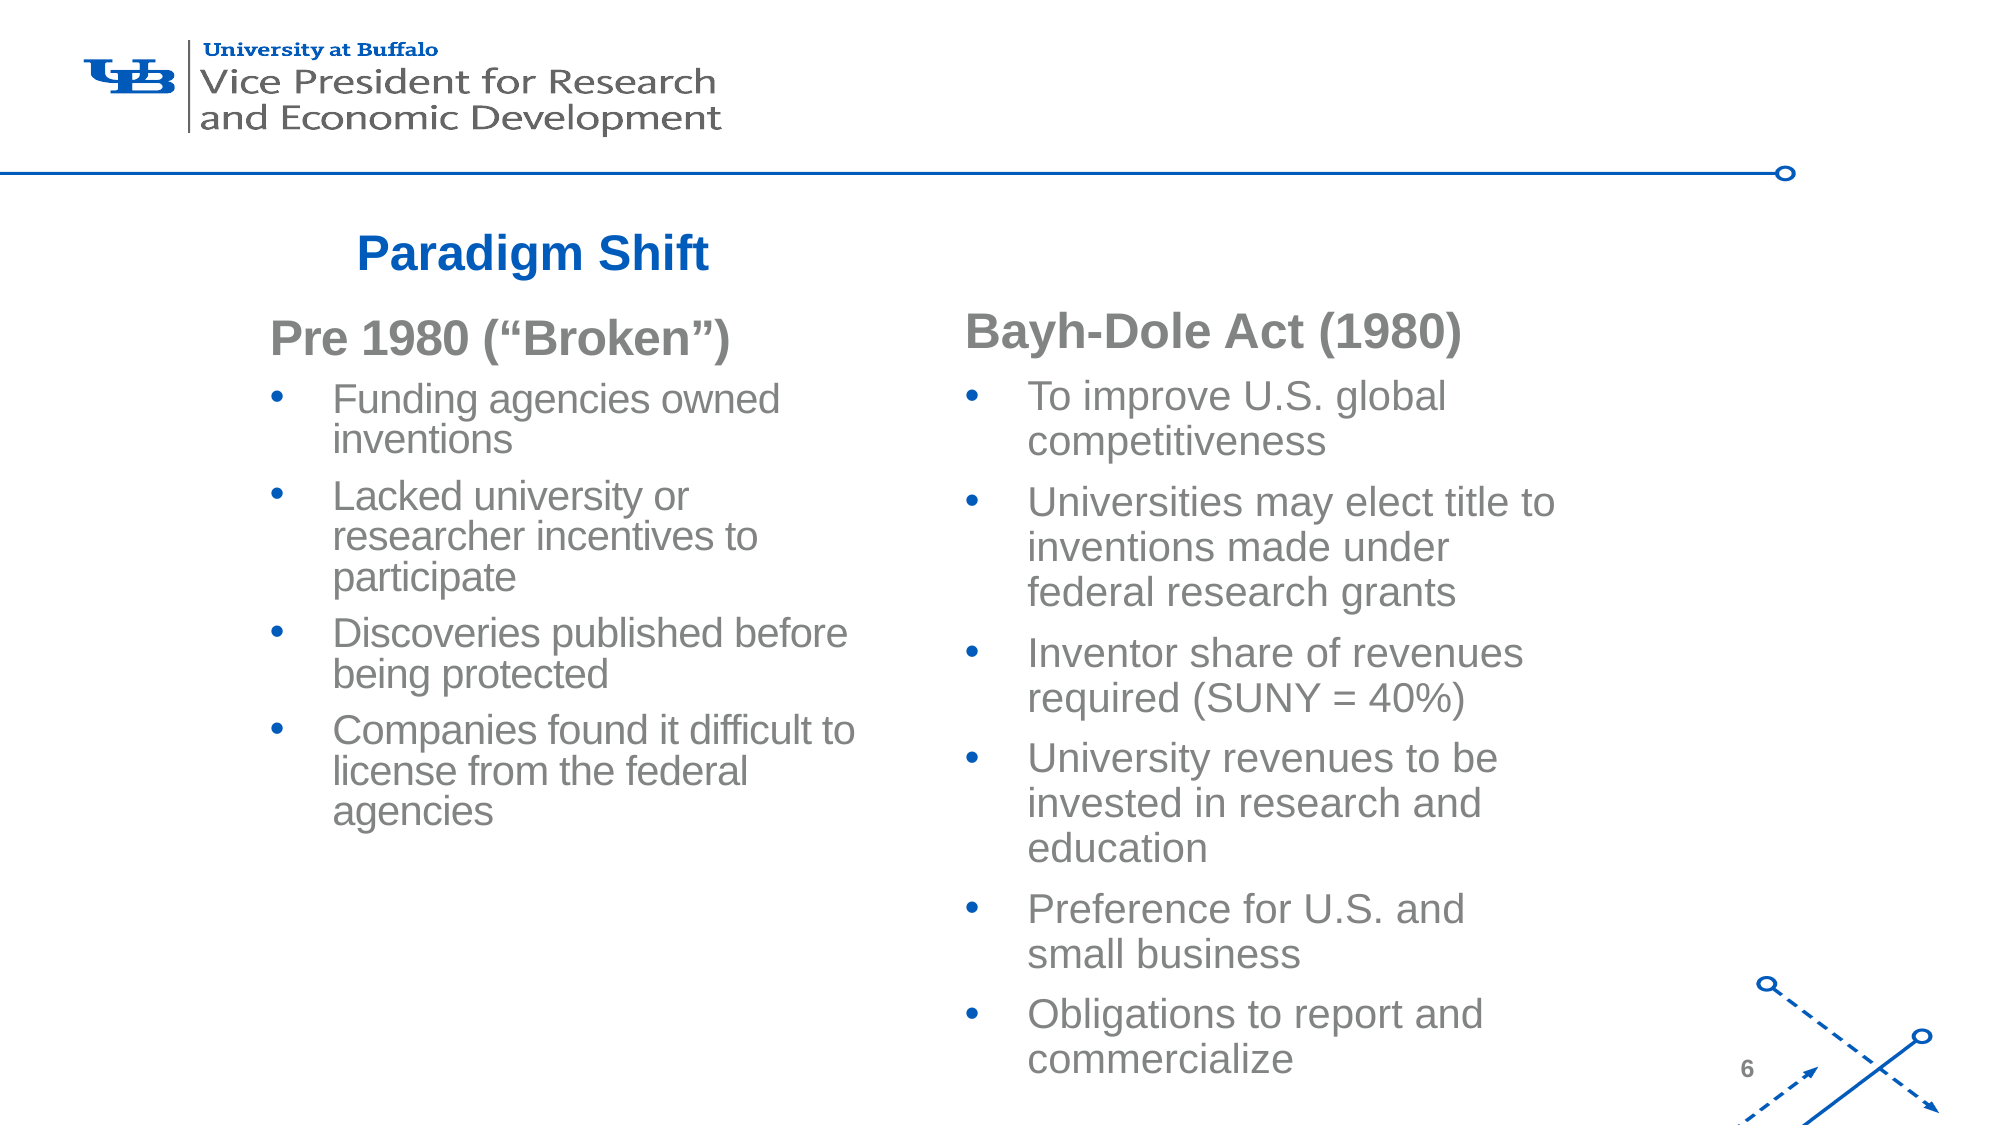

# Paradigm Shift
Pre 1980 (“Broken”)
Funding agencies owned inventions
Lacked university or researcher incentives to participate
Discoveries published before being protected
Companies found it difficult to license from the federal agencies

Bayh-Dole Act (1980)
To improve U.S. global competitiveness
Universities may elect title to inventions made under federal research grants
Inventor share of revenues required (SUNY = 40%)
University revenues to be invested in research and education
Preference for U.S. and small business
Obligations to report and commercialize